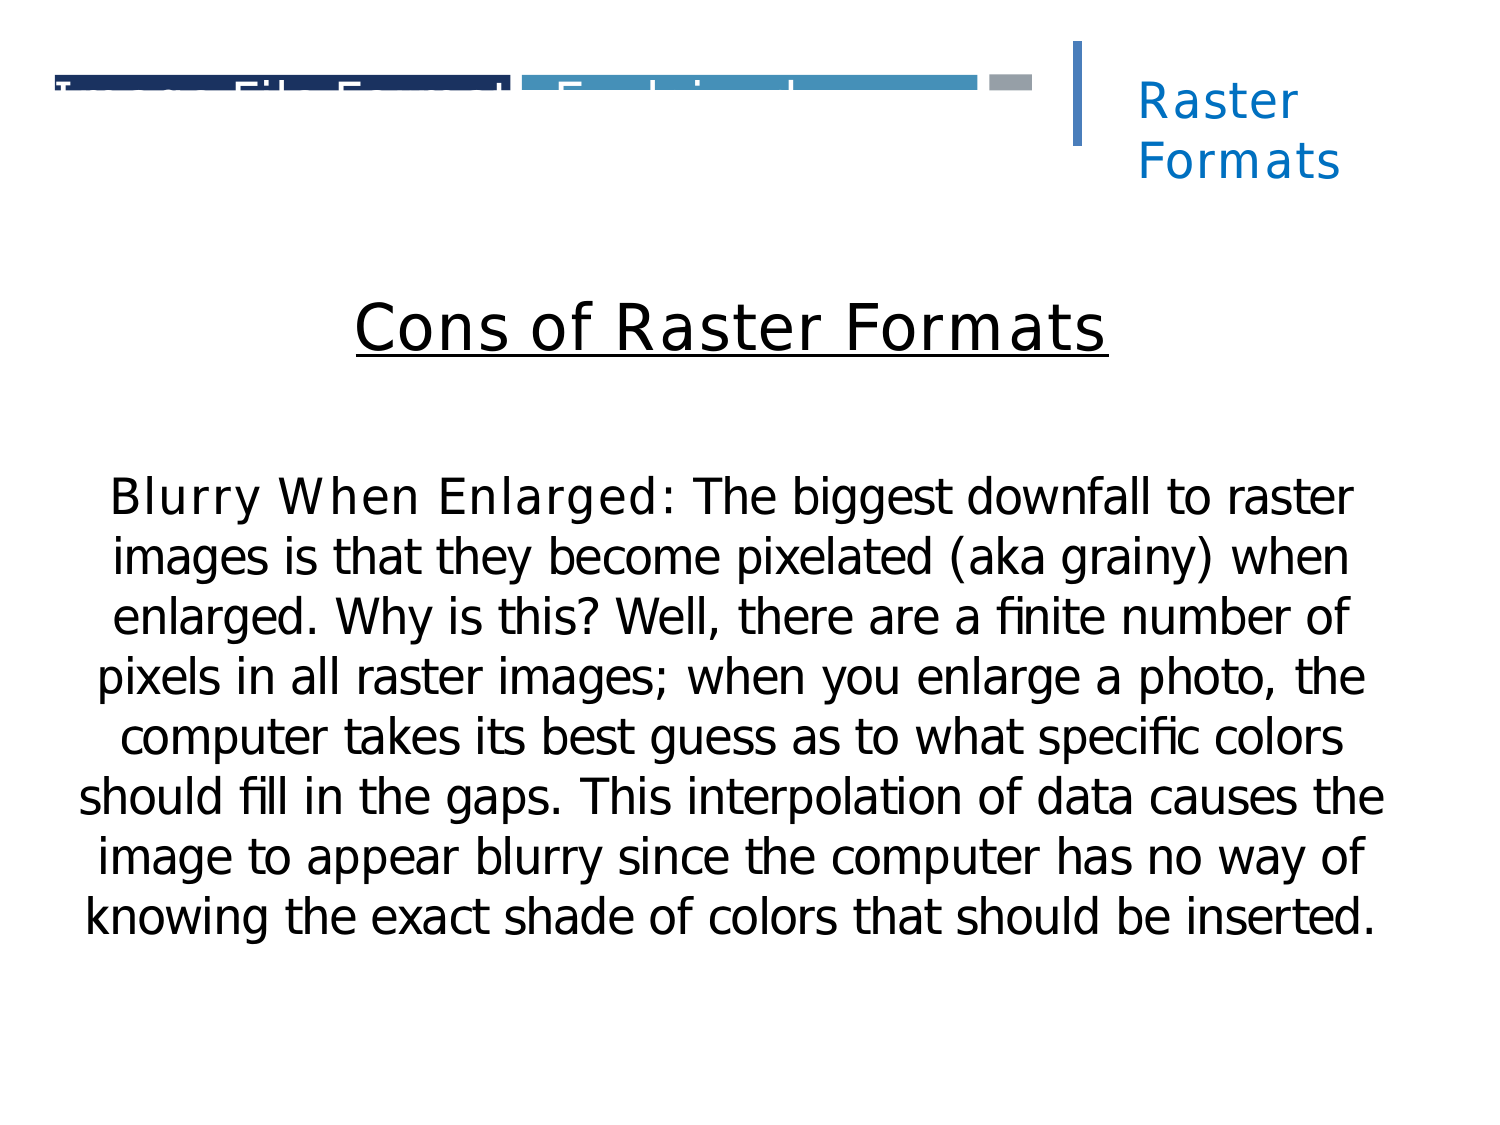

Image File Formats Explained
Raster Formats

Cons of Raster Formats

Blurry When Enlarged: The biggest downfall to raster images is that they become pixelated (aka grainy) when enlarged. Why is this? Well, there are a finite number of pixels in all raster images; when you enlarge a photo, the computer takes its best guess as to what specific colors should fill in the gaps. This interpolation of data causes the image to appear blurry since the computer has no way of knowing the exact shade of colors that should be inserted.